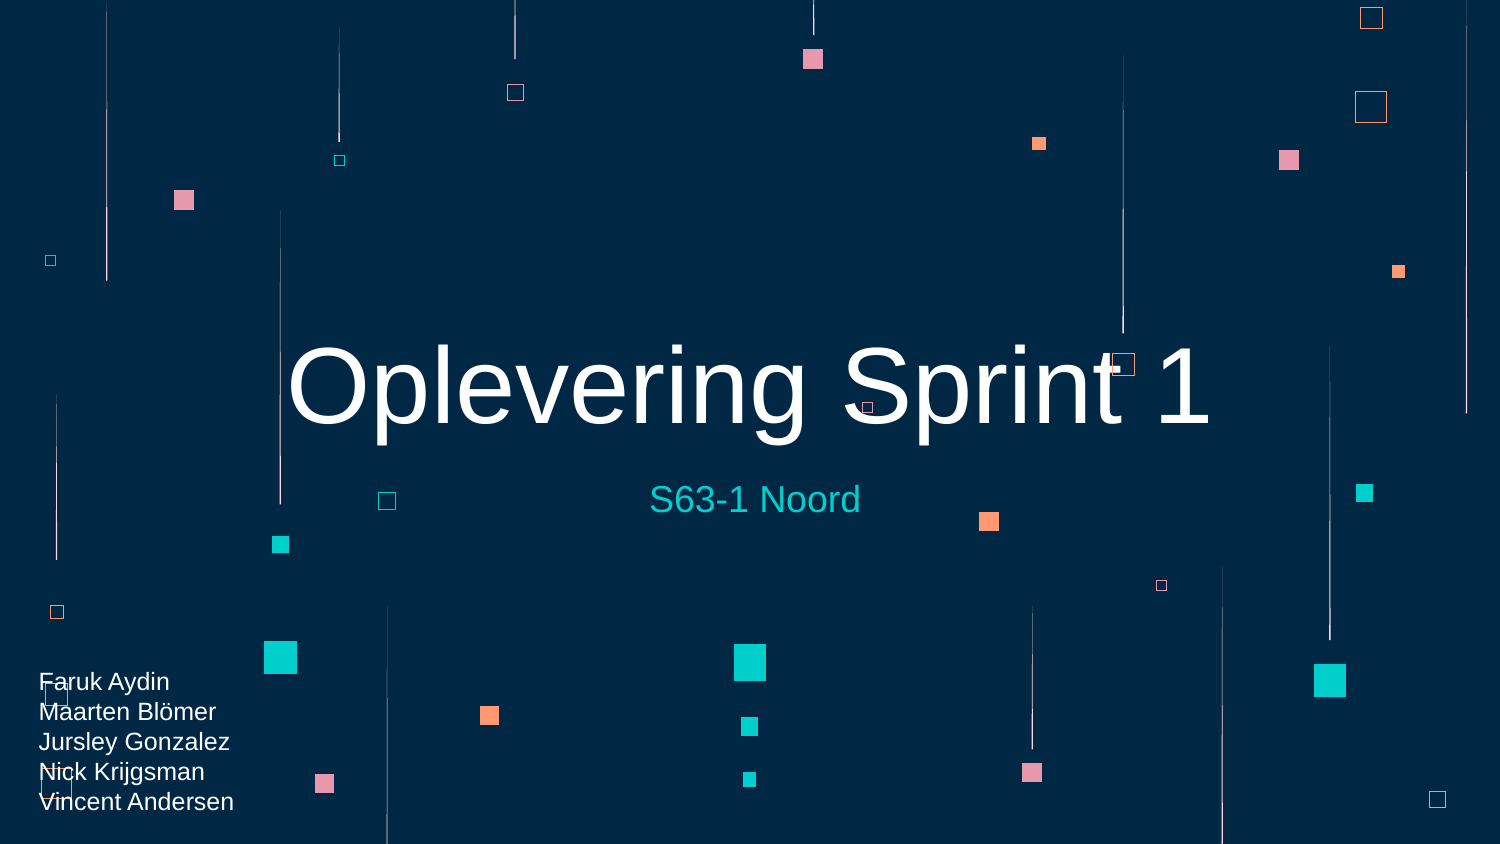

# Oplevering Sprint 1

 S63-1 Noord

Faruk Aydin
Maarten Blömer
Jursley Gonzalez
Nick Krijgsman
Vincent Andersen